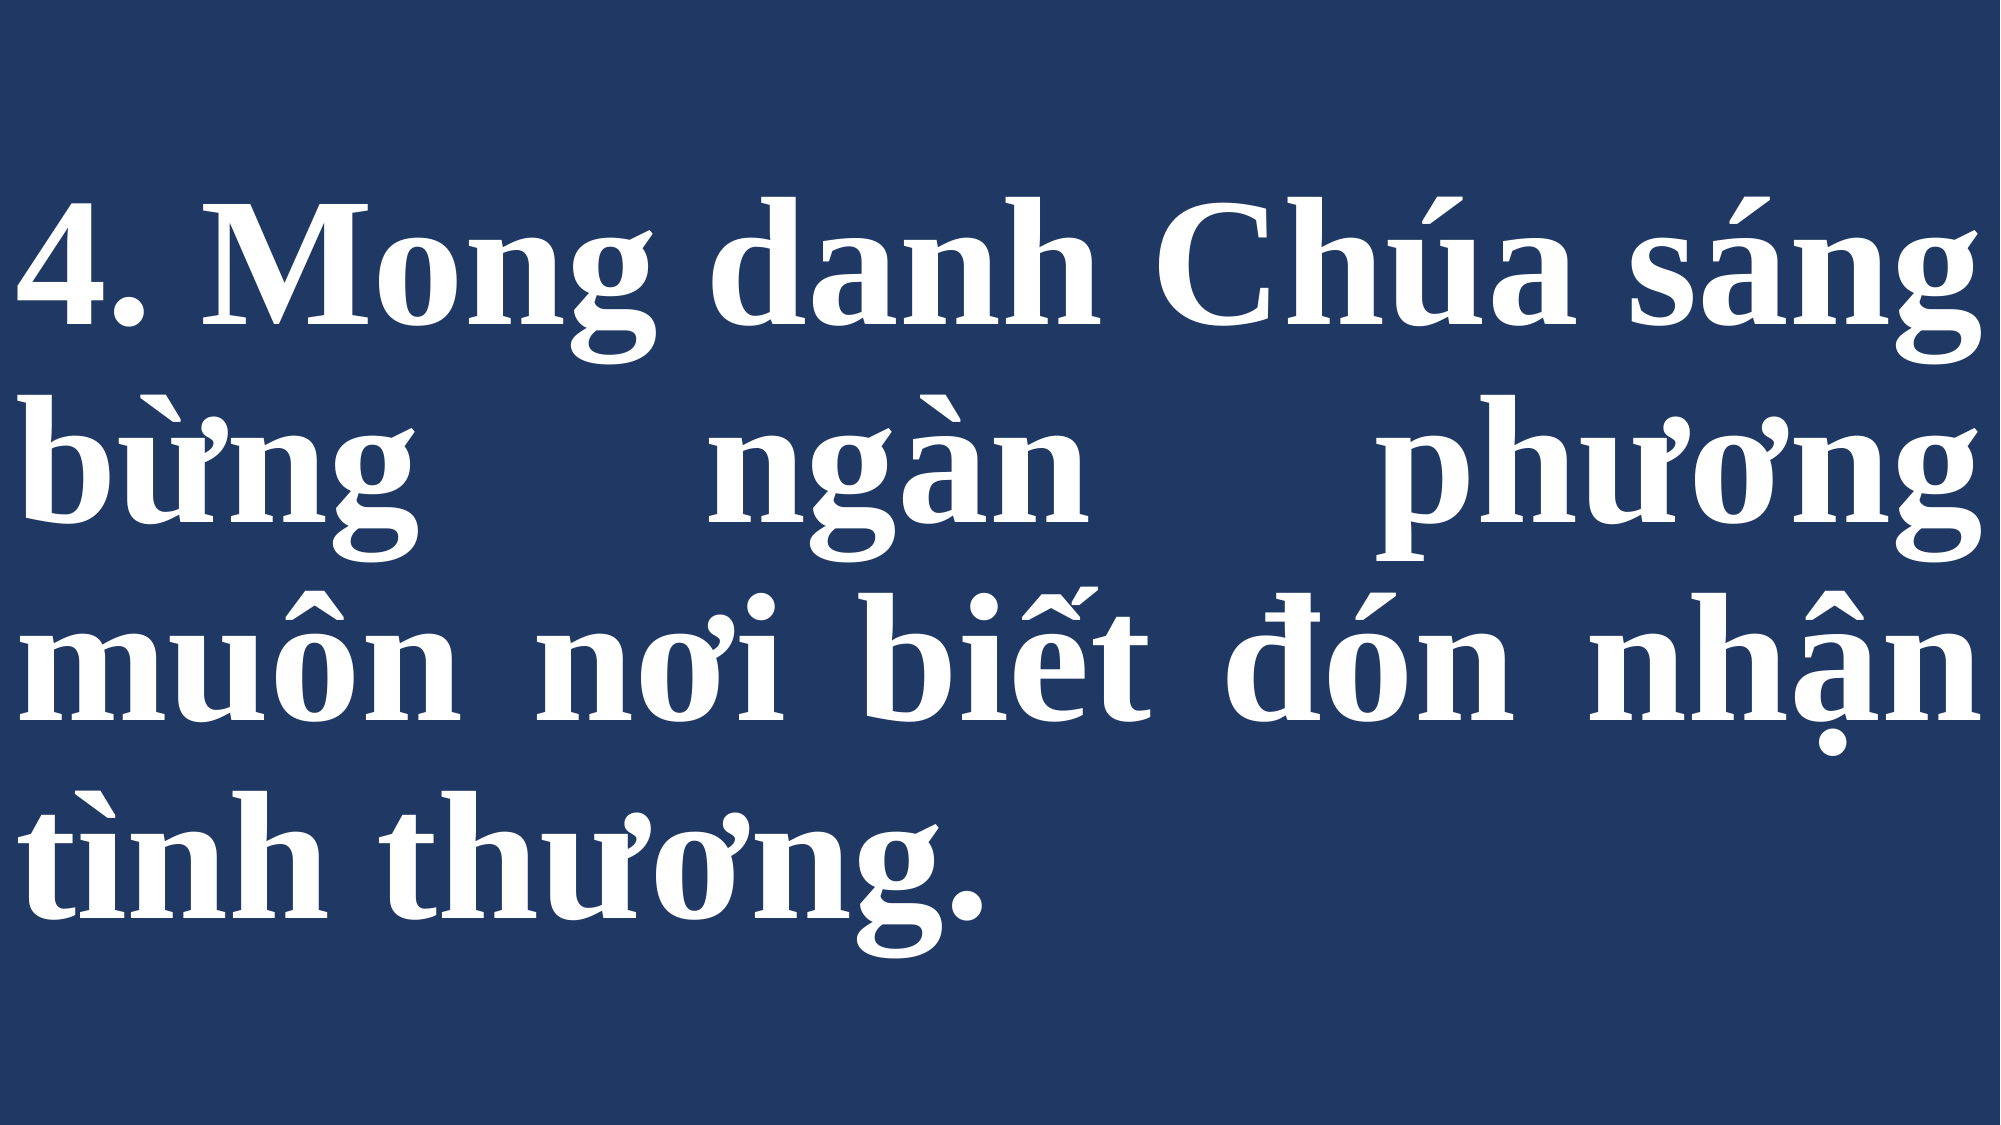

# 4. Mong danh Chúa sáng bừng ngàn phương muôn nơi biết đón nhận tình thương.